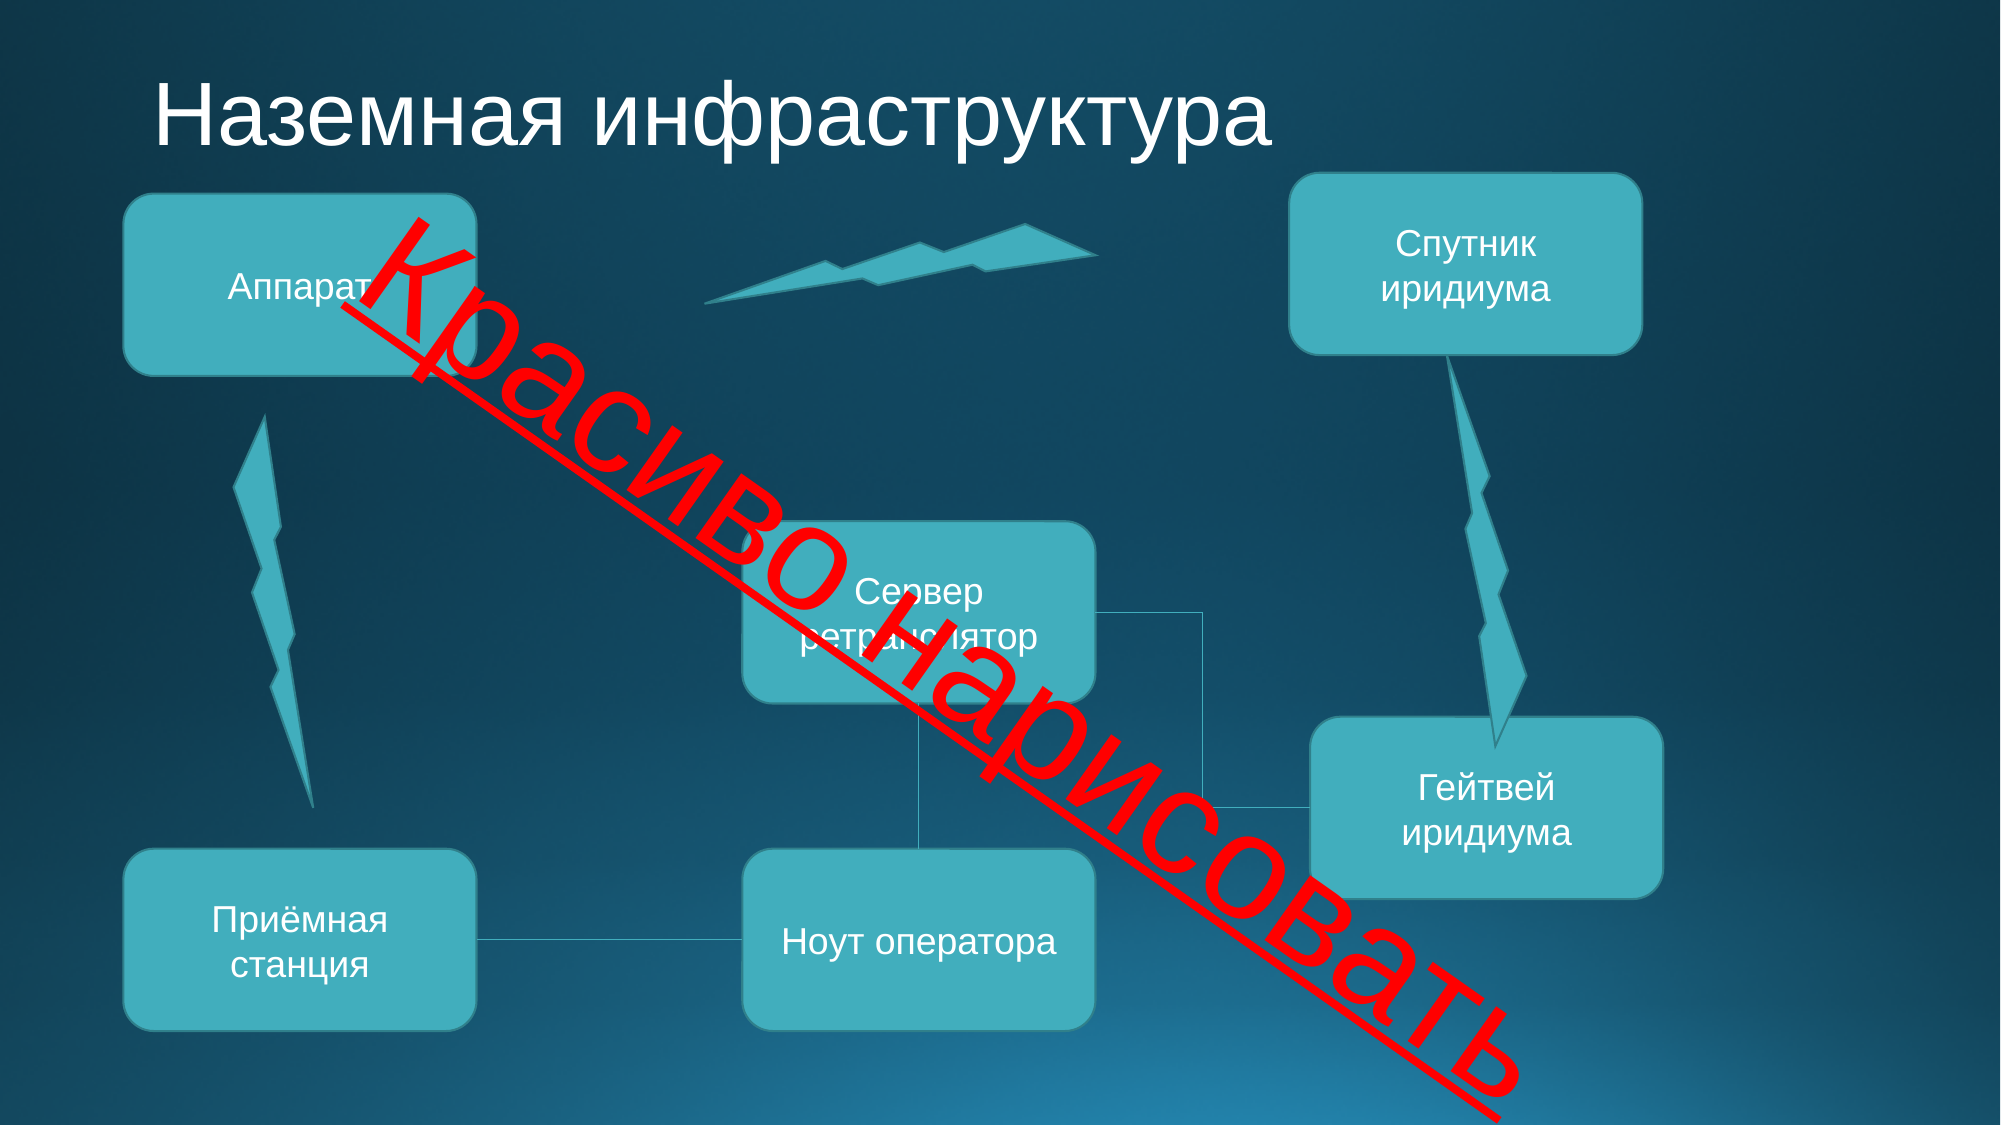

# Наземная инфраструктура

Спутник иридиума
Аппарат

Сервер ретранслятор
Красиво нарисовать
Гейтвей иридиума
Приёмная станция
Ноут оператора